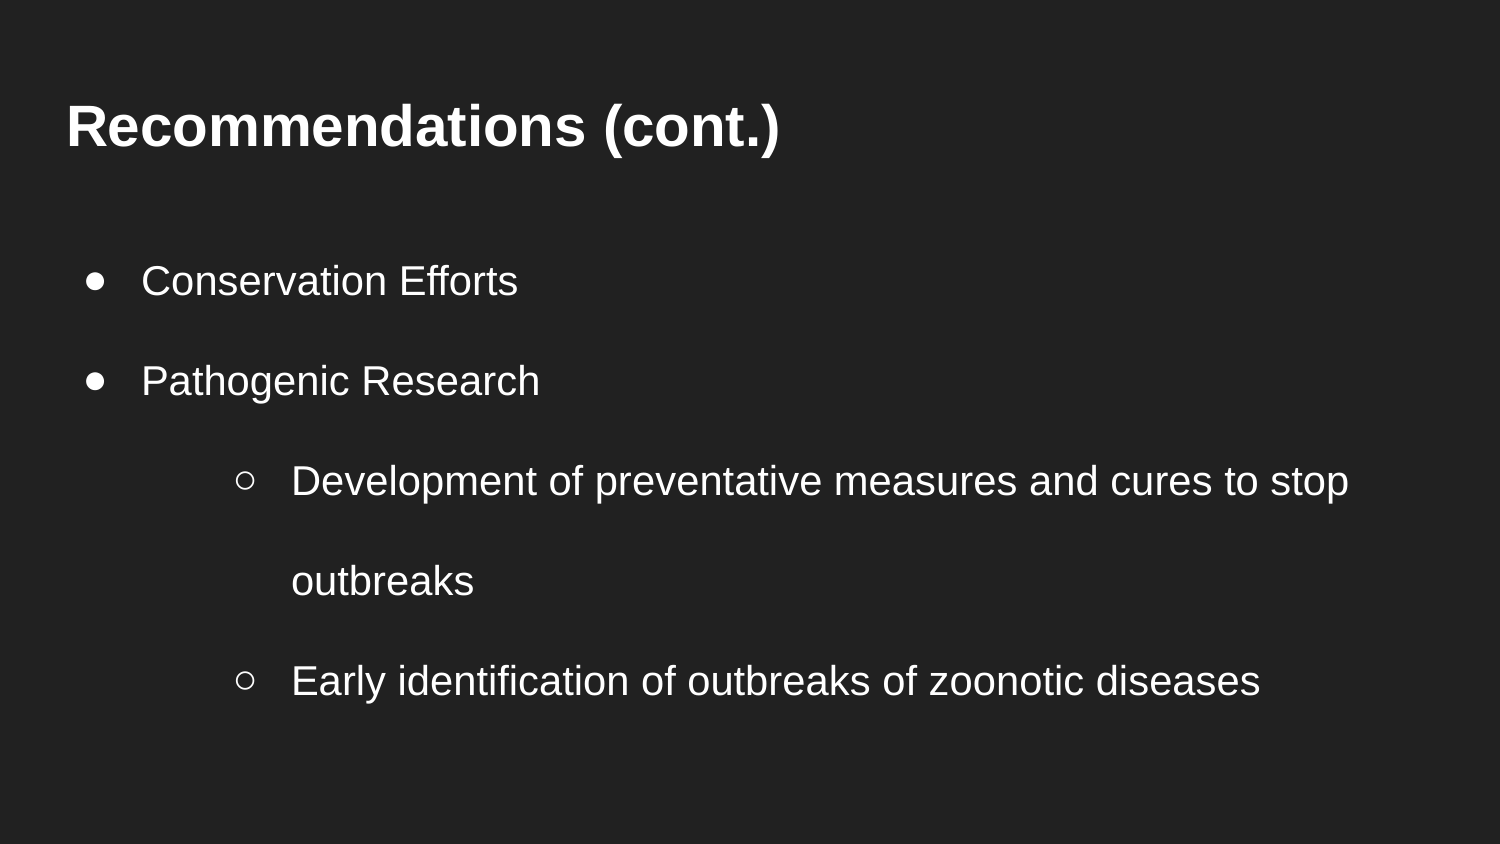

# Recommendations (cont.)
Conservation Efforts
Pathogenic Research
Development of preventative measures and cures to stop outbreaks
Early identification of outbreaks of zoonotic diseases